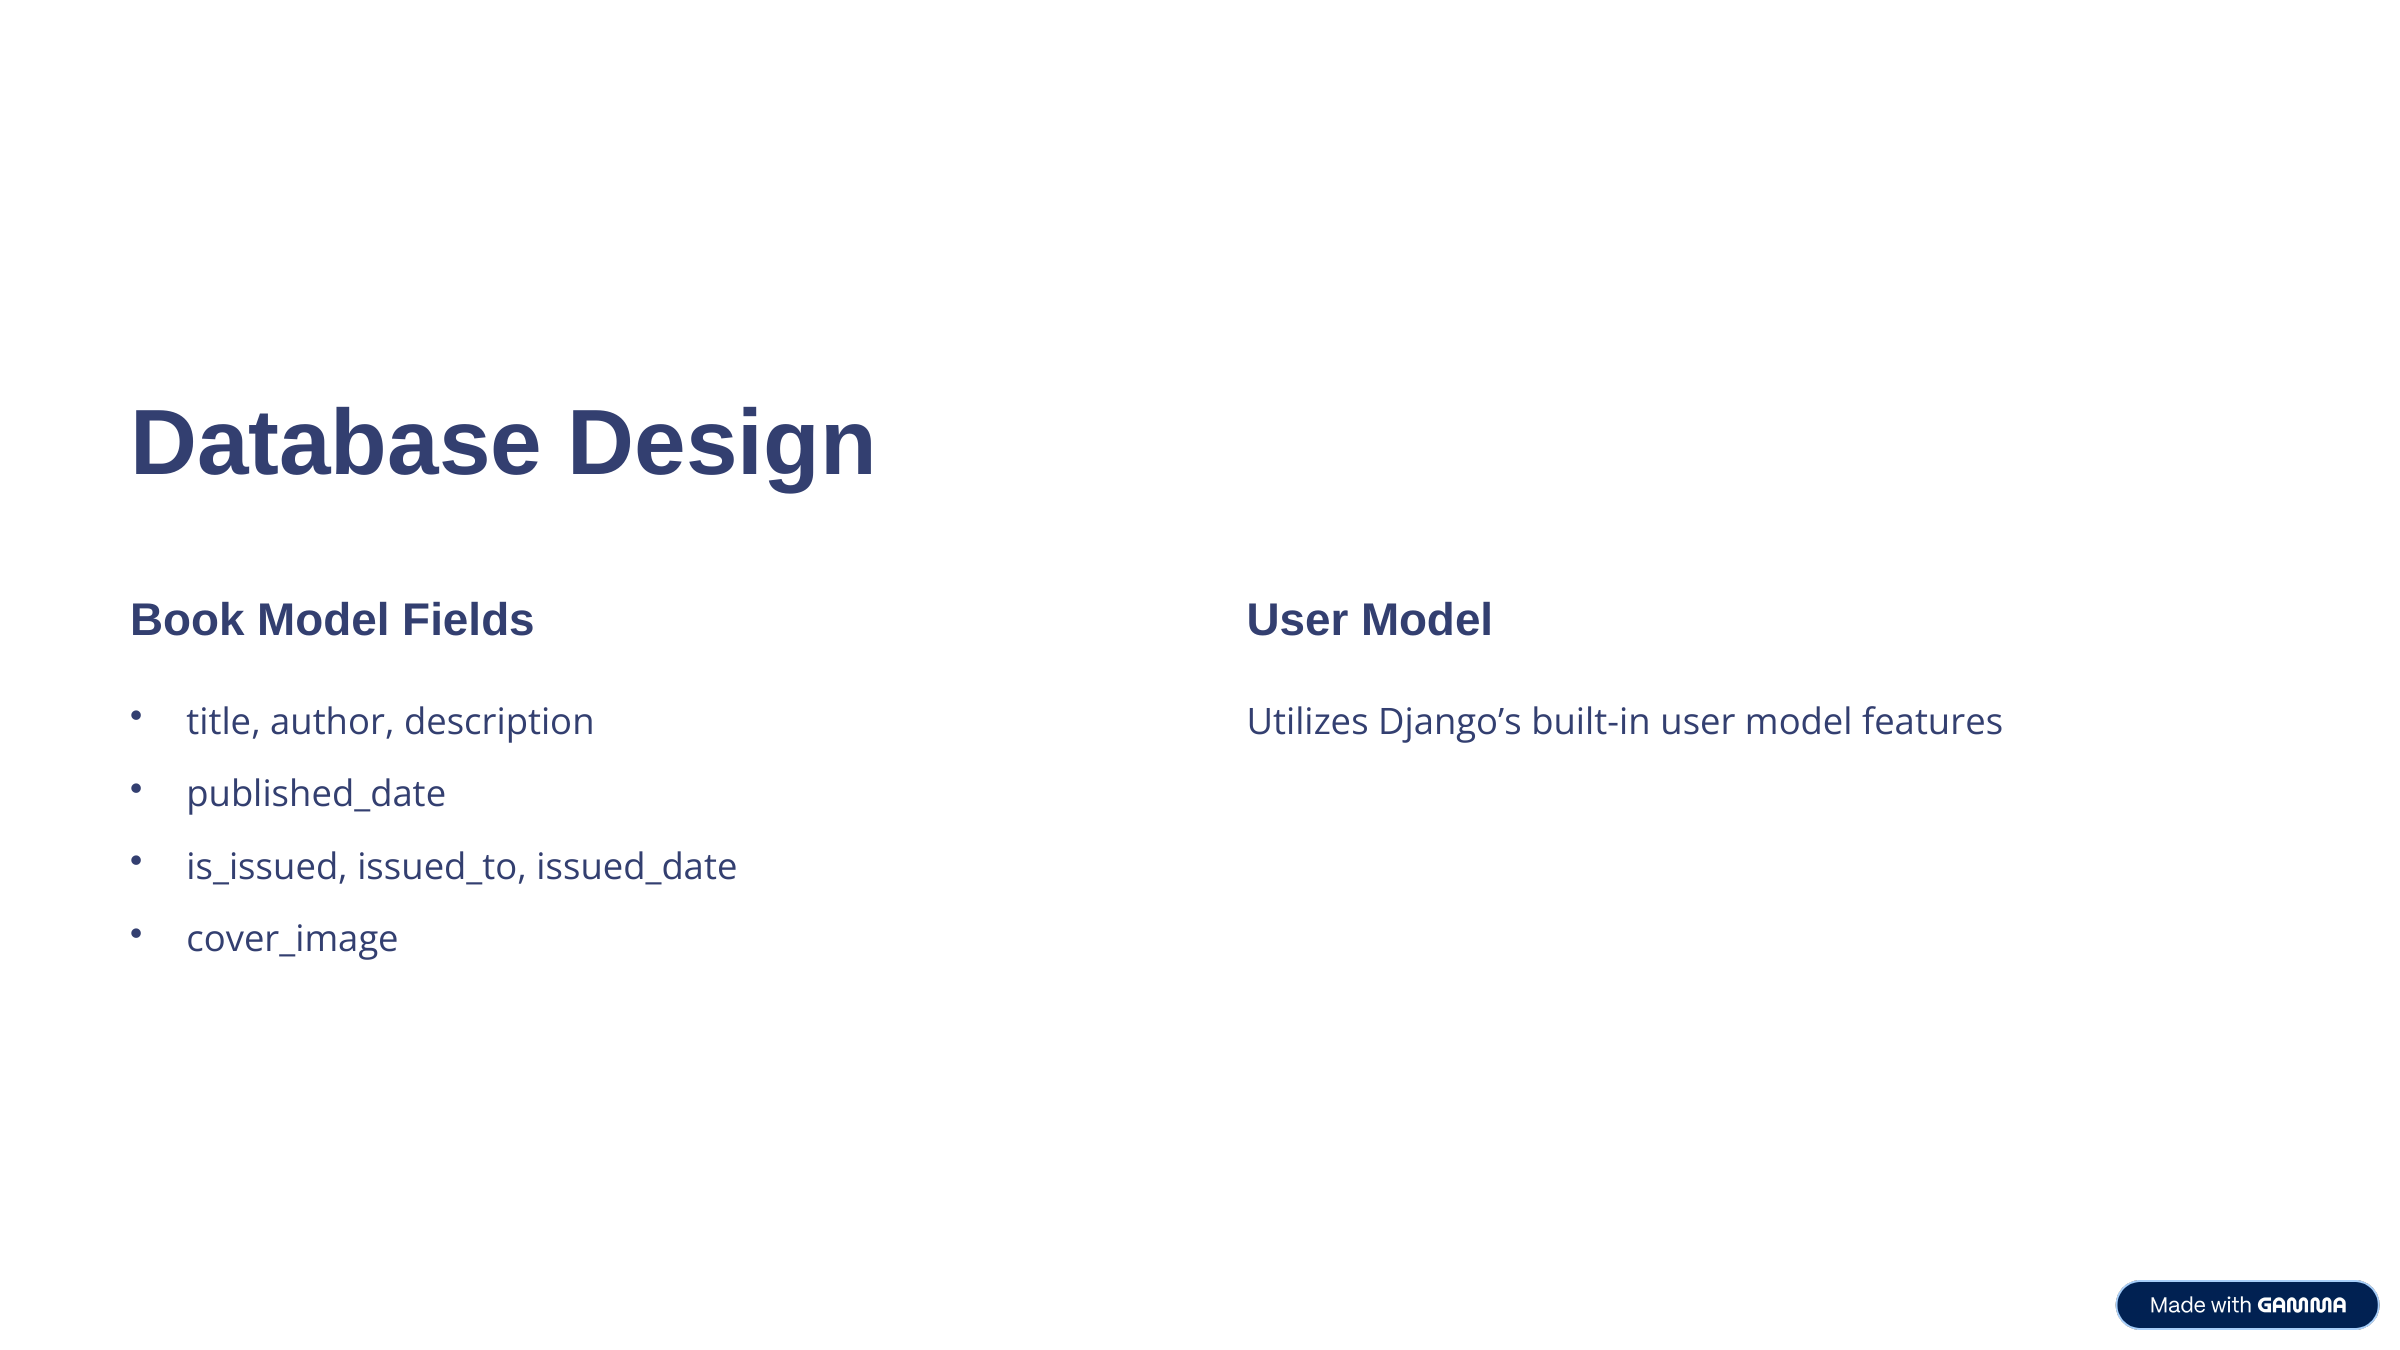

Database Design
Book Model Fields
User Model
title, author, description
Utilizes Django’s built-in user model features
published_date
is_issued, issued_to, issued_date
cover_image